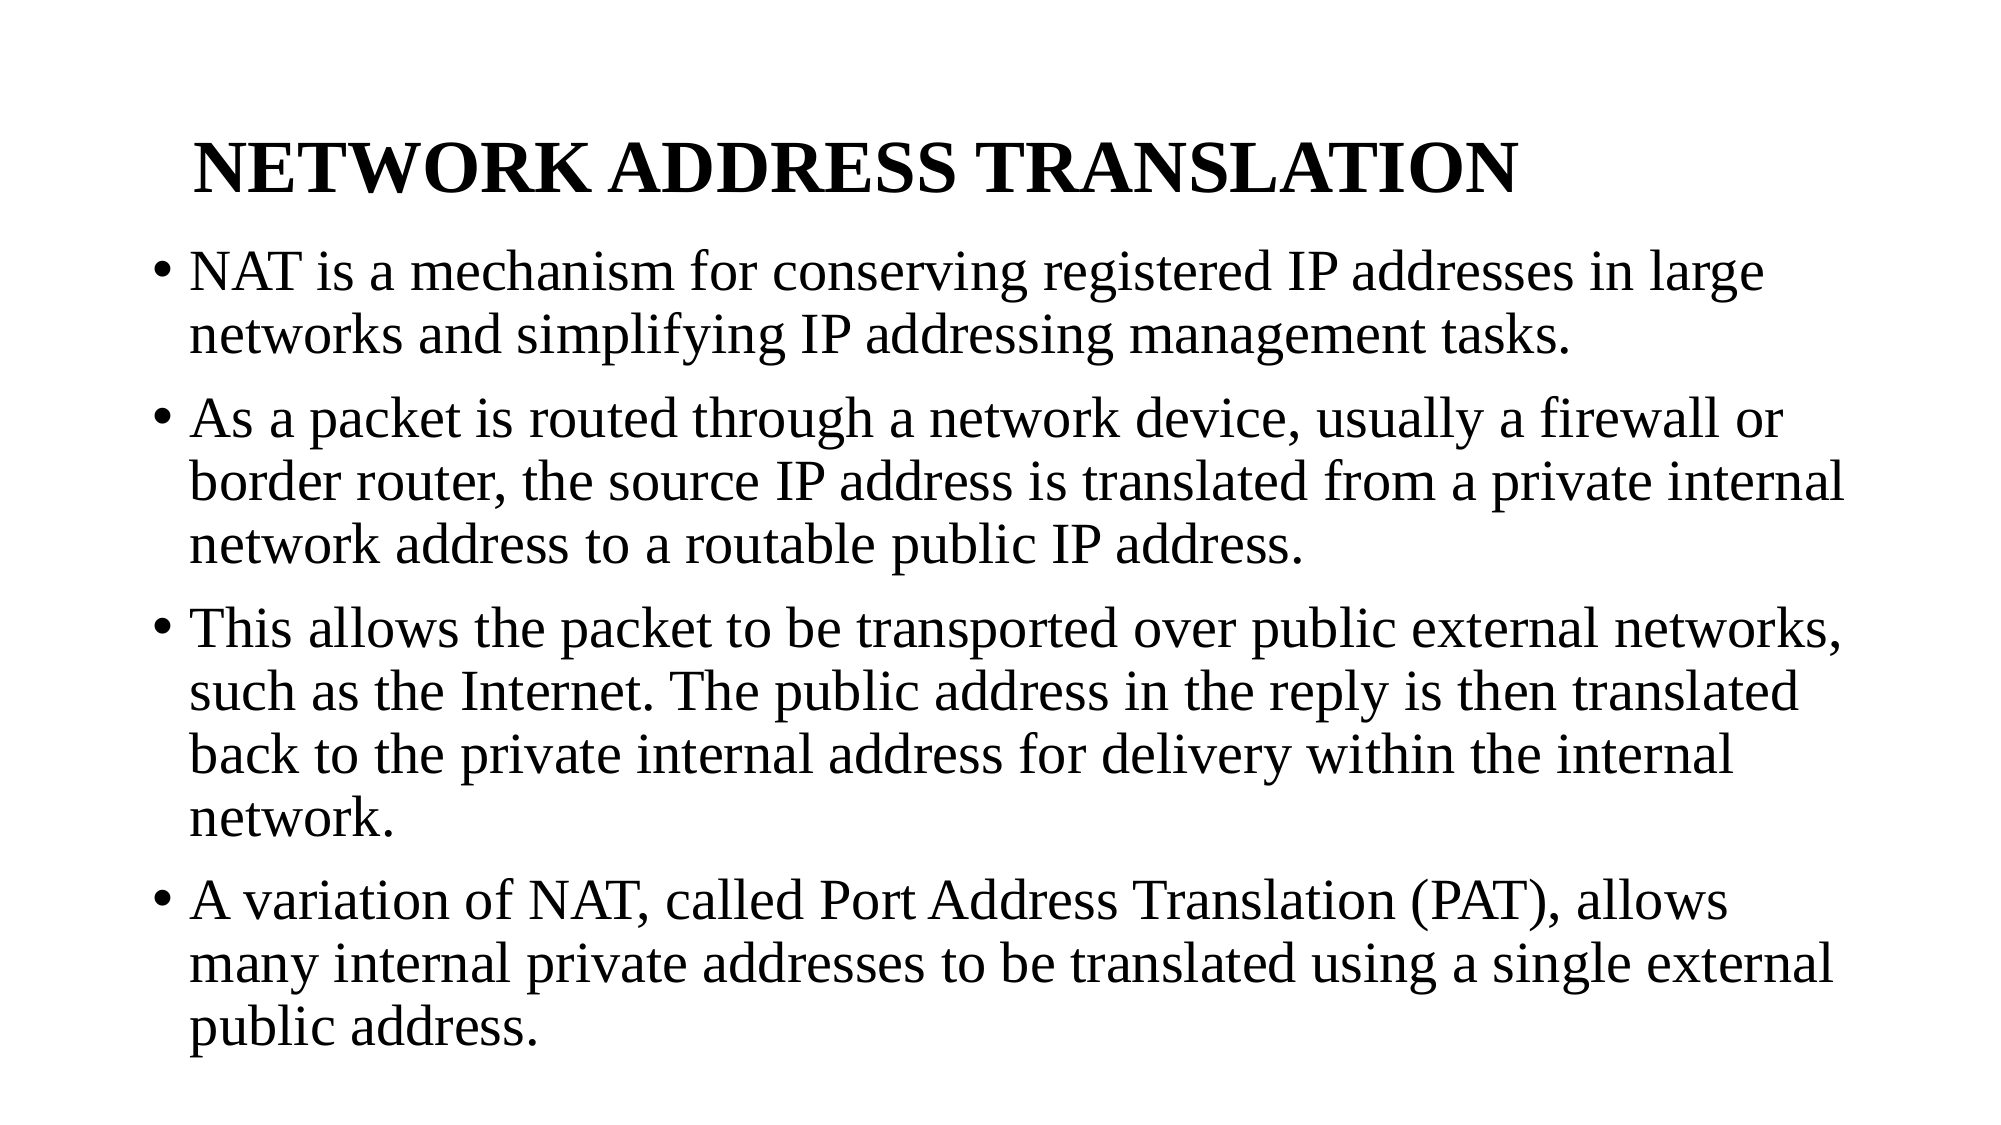

# NETWORK ADDRESS TRANSLATIONODULE
NAT is a mechanism for conserving registered IP addresses in large networks and simplifying IP addressing management tasks.
As a packet is routed through a network device, usually a firewall or border router, the source IP address is translated from a private internal network address to a routable public IP address.
This allows the packet to be transported over public external networks, such as the Internet. The public address in the reply is then translated back to the private internal address for delivery within the internal network.
A variation of NAT, called Port Address Translation (PAT), allows many internal private addresses to be translated using a single external public address.